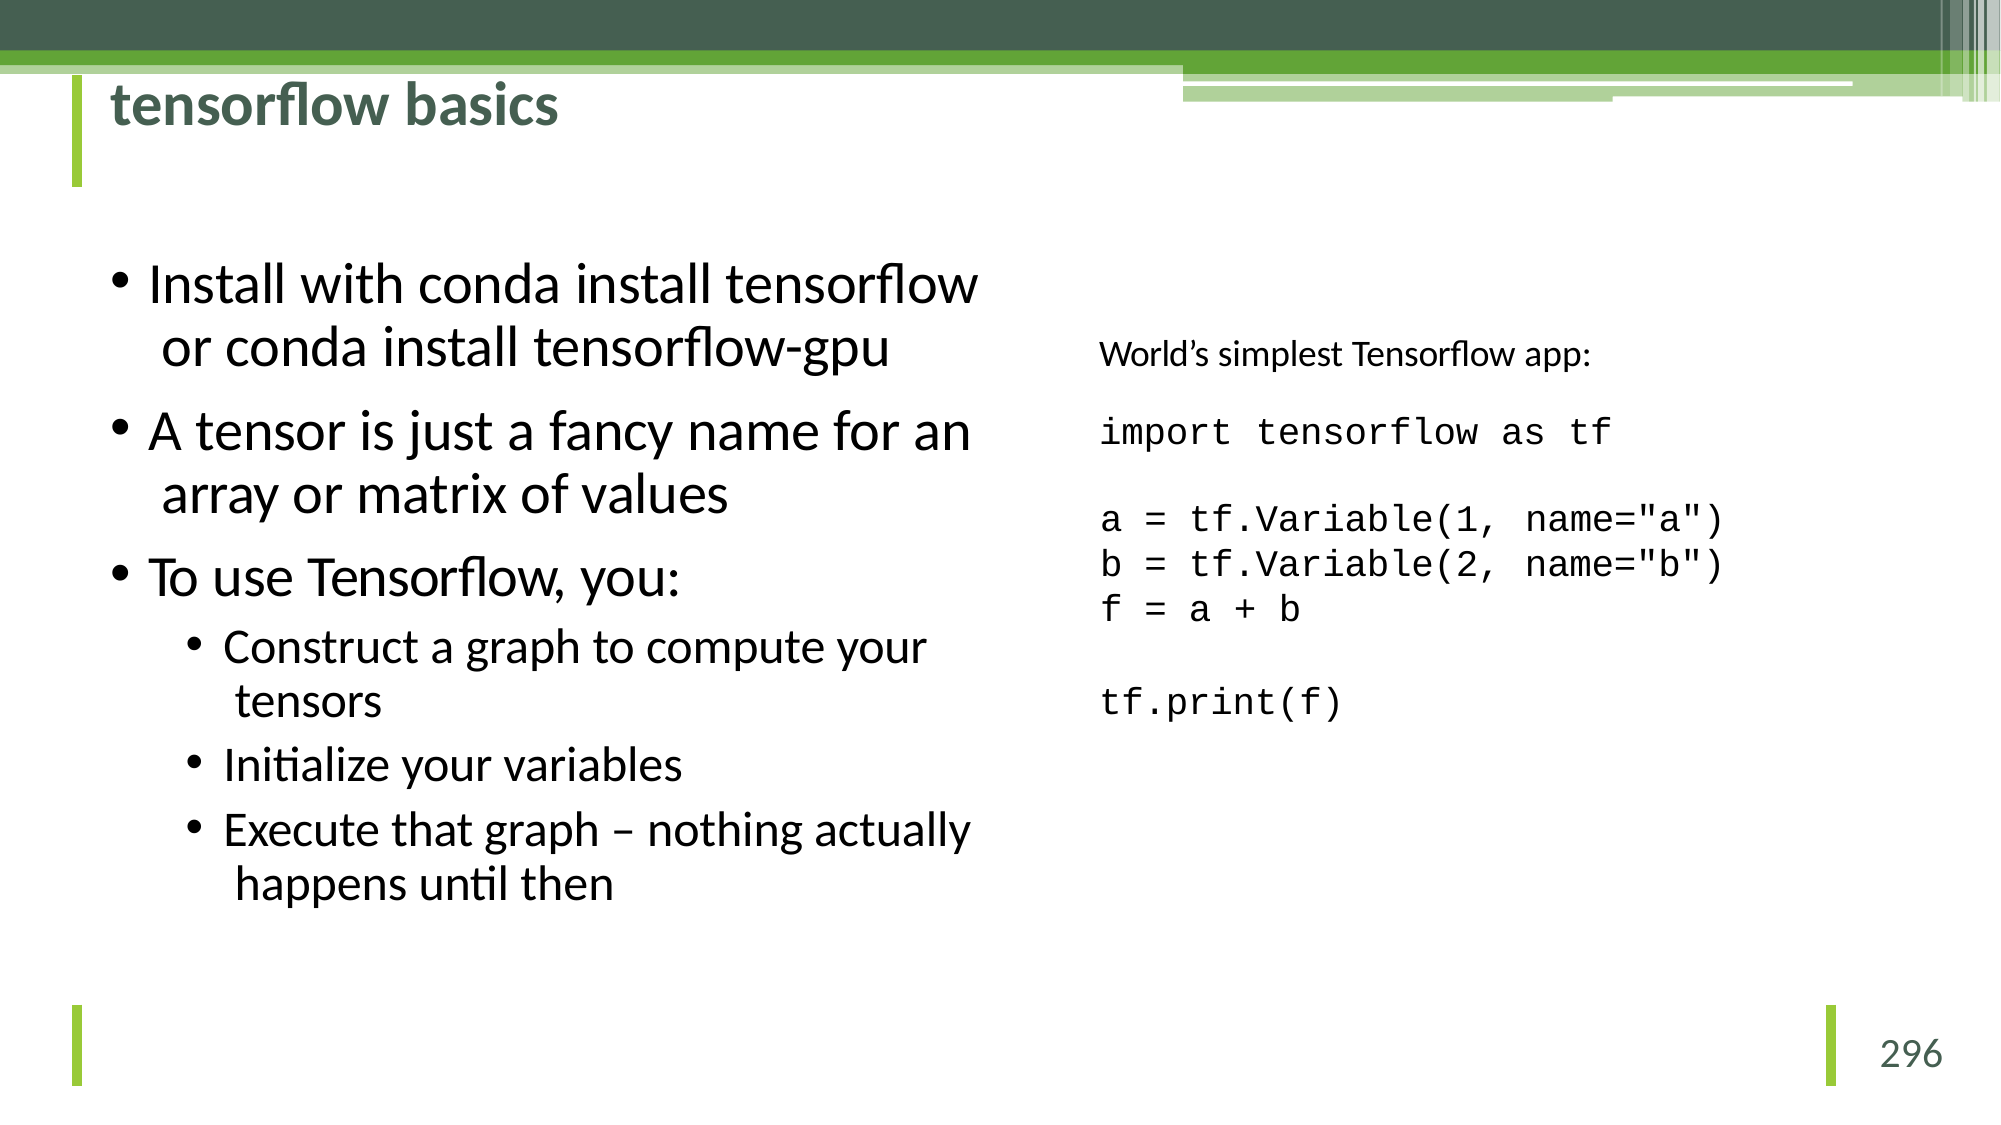

# tensorflow basics
Install with conda install tensorflow  or conda install tensorflow-gpu
A tensor is just a fancy name for an  array or matrix of values
To use Tensorflow, you:
Construct a graph to compute your  tensors
Initialize your variables
Execute that graph – nothing actually  happens until then
World’s simplest Tensorflow app:
import tensorflow as tf
| a | = | tf.Variable(1, | name="a") |
| --- | --- | --- | --- |
| b | = | tf.Variable(2, | name="b") |
| f | = | a + b |  |
tf.print(f)
296